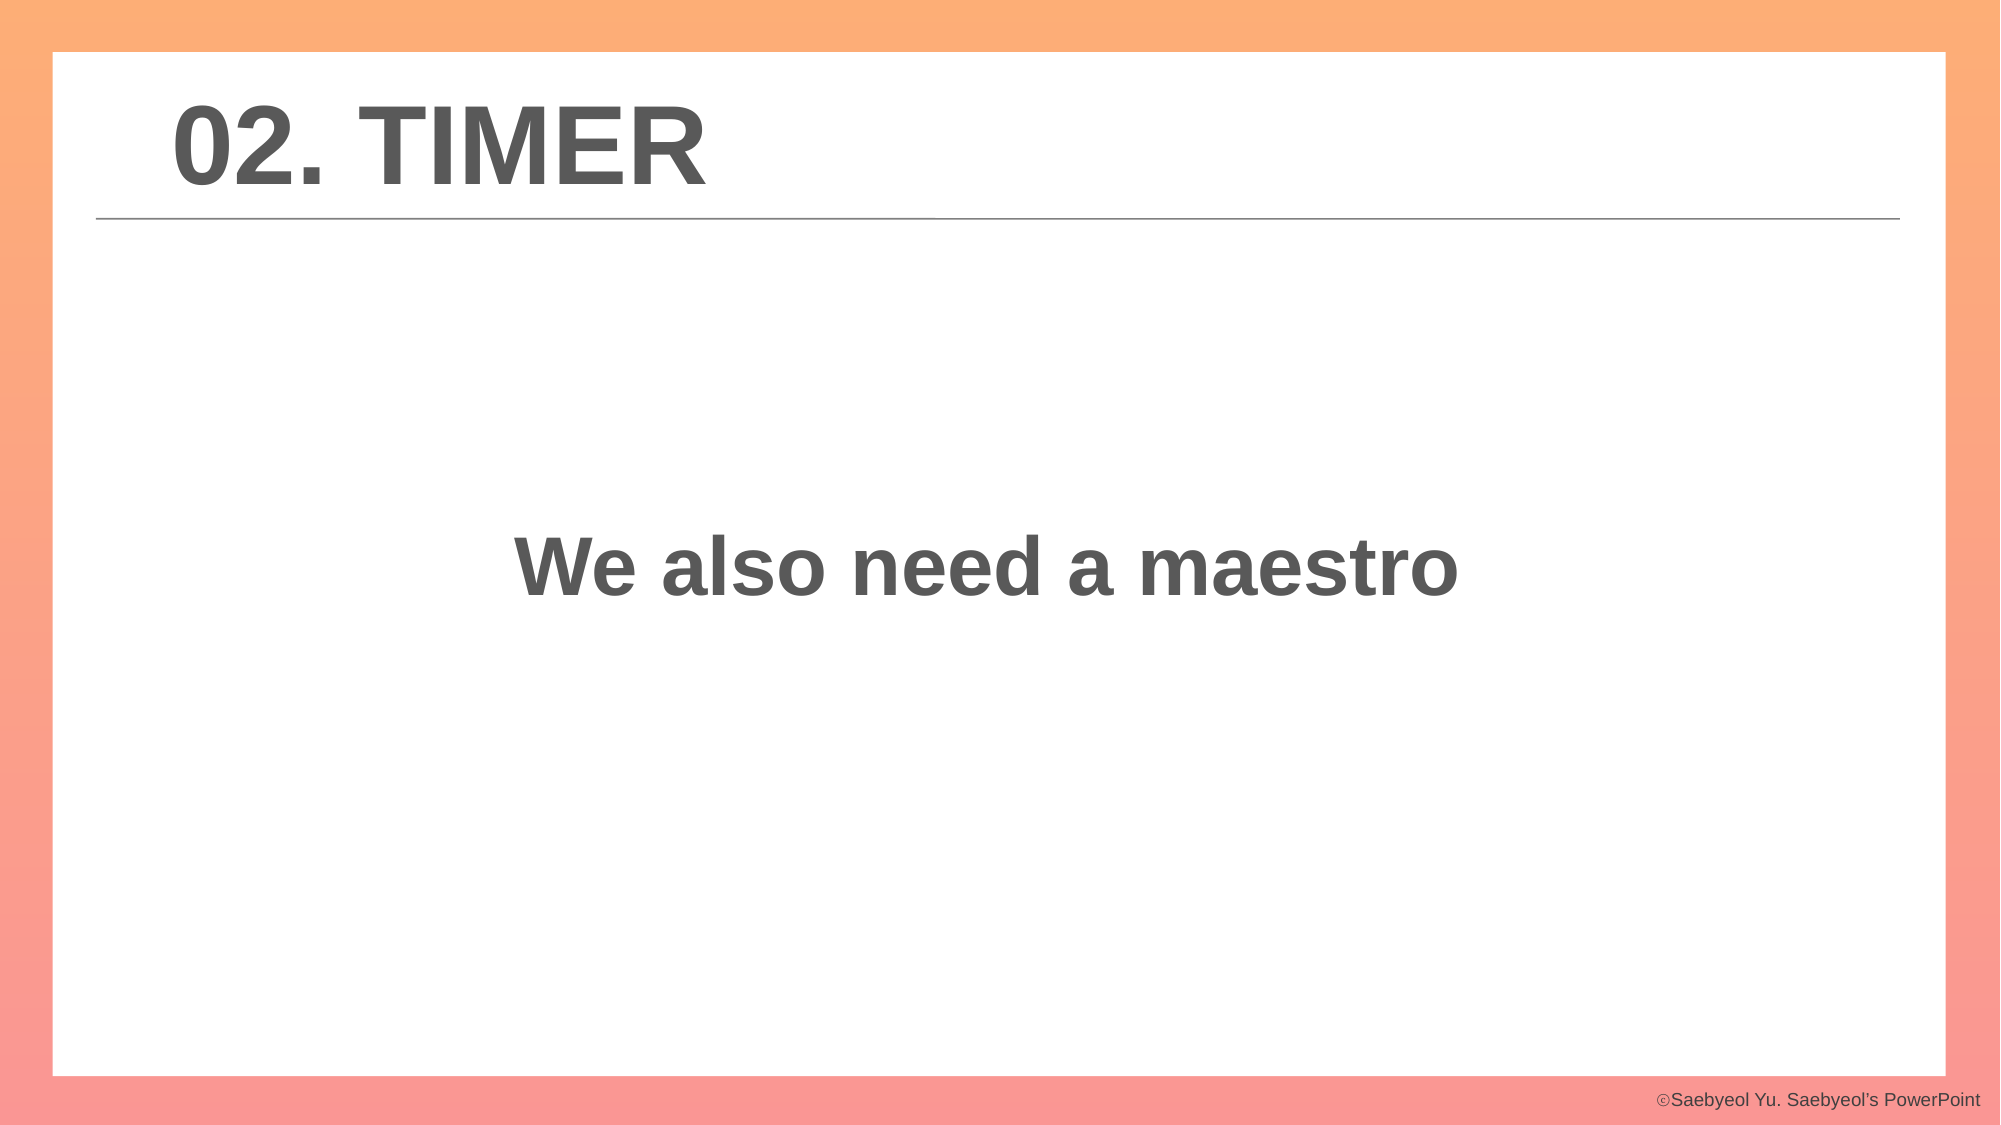

02. TIMER
We also need a maestro